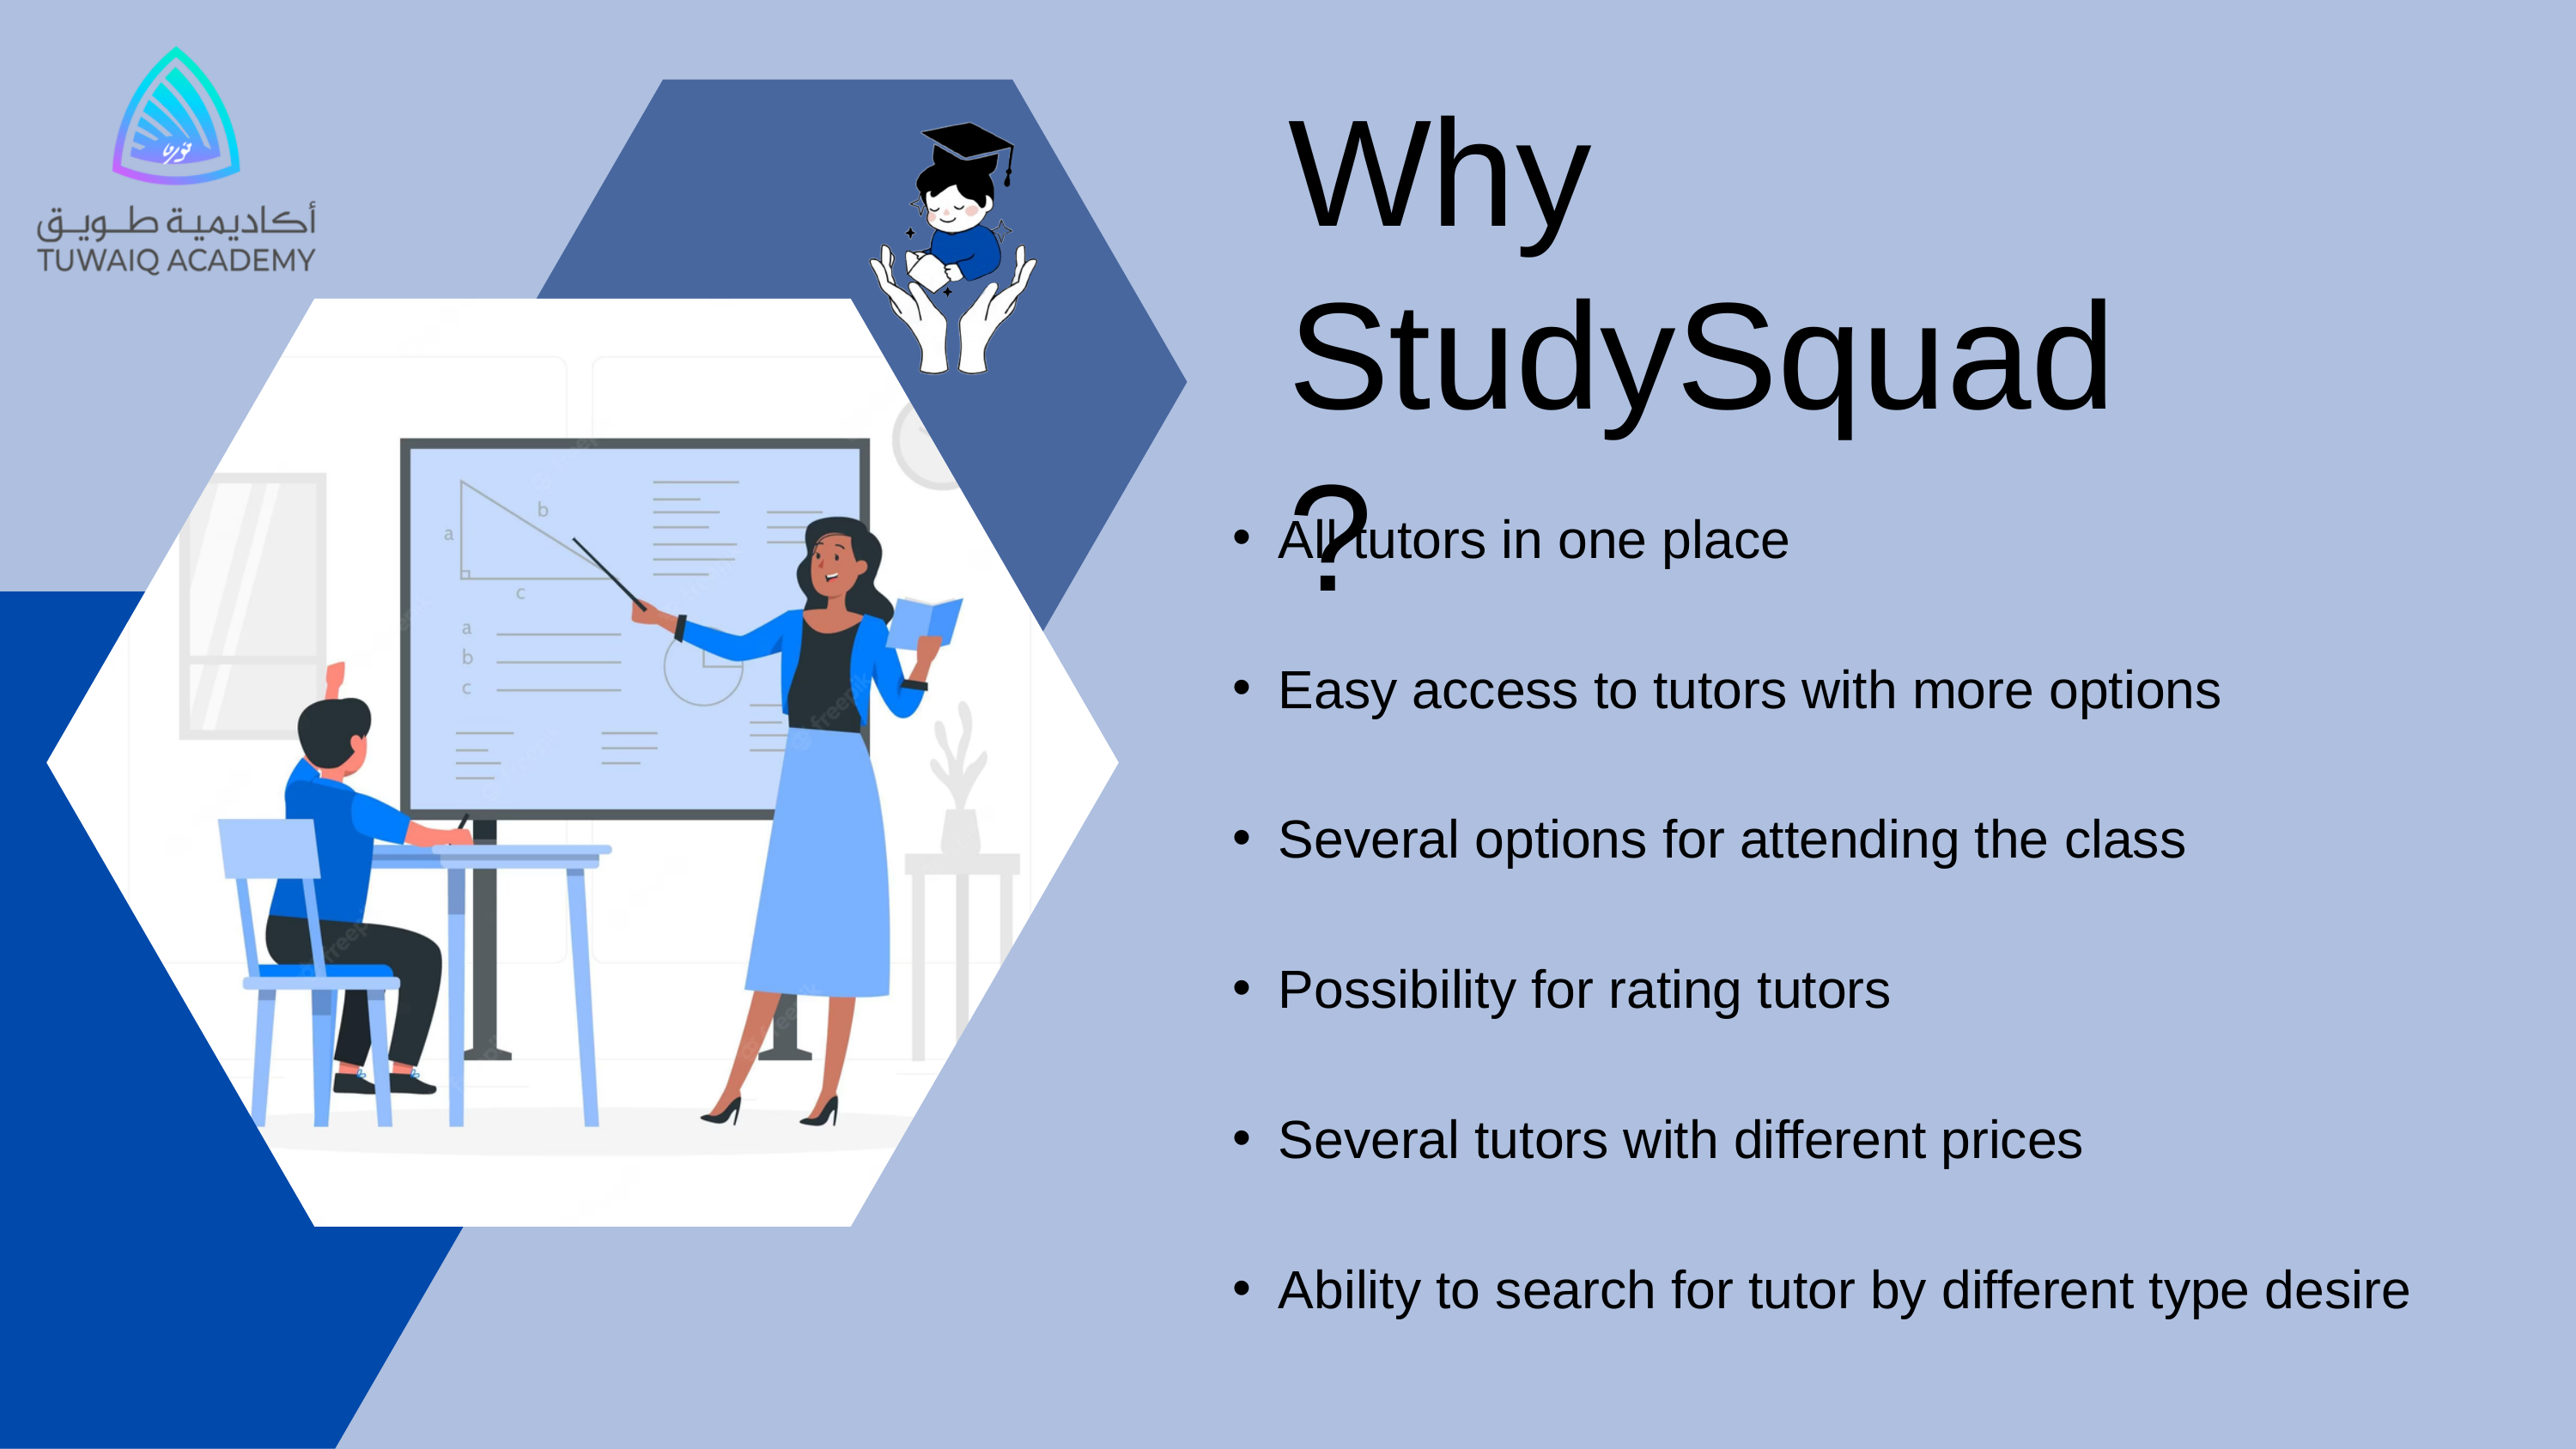

Why StudySquad?

All tutors in one place

Easy access to tutors with more options

Several options for attending the class

Possibility for rating tutors

Several tutors with different prices

Ability to search for tutor by different type desire